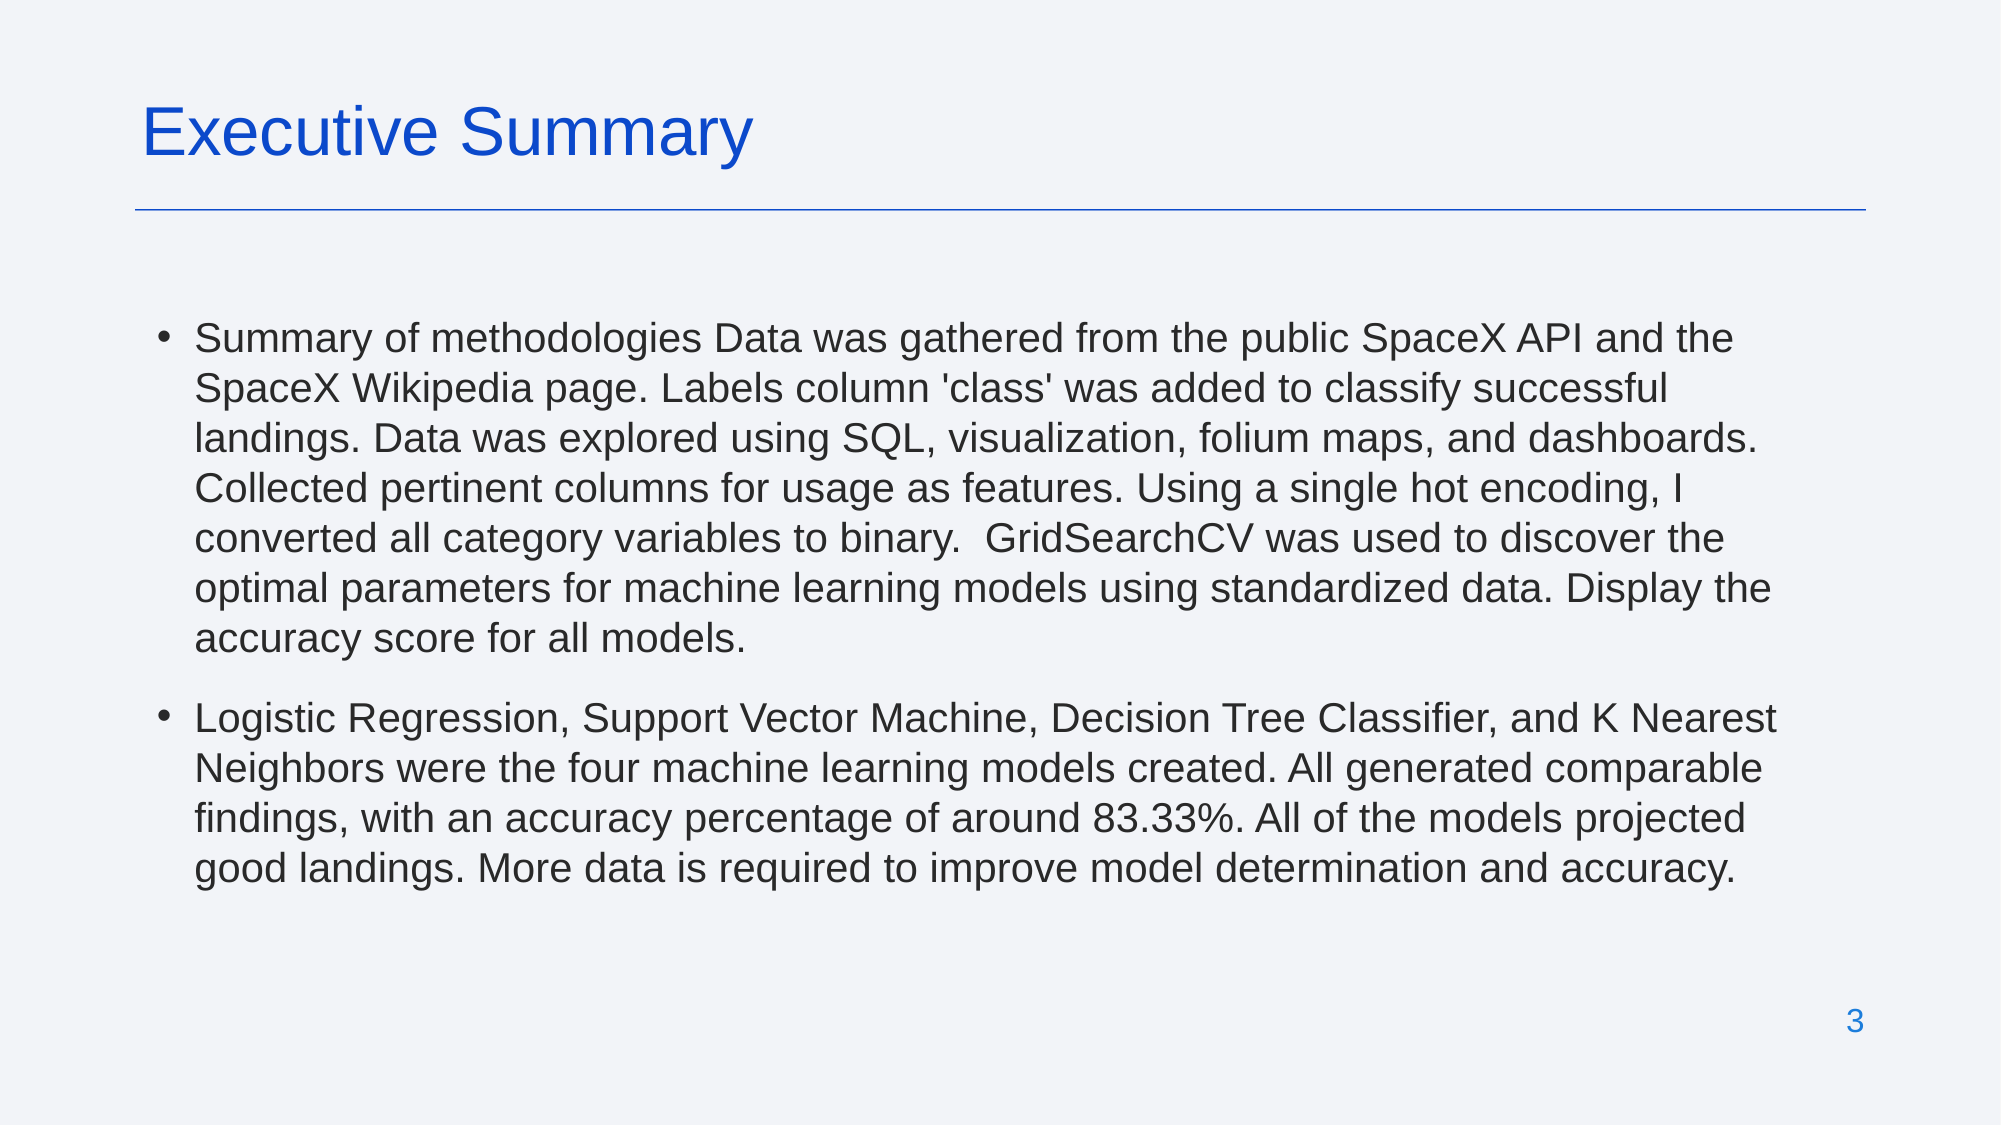

Executive Summary
Summary of methodologies Data was gathered from the public SpaceX API and the SpaceX Wikipedia page. Labels column 'class' was added to classify successful landings. Data was explored using SQL, visualization, folium maps, and dashboards. Collected pertinent columns for usage as features. Using a single hot encoding, I converted all category variables to binary.  GridSearchCV was used to discover the optimal parameters for machine learning models using standardized data. Display the accuracy score for all models.
Logistic Regression, Support Vector Machine, Decision Tree Classifier, and K Nearest Neighbors were the four machine learning models created. All generated comparable findings, with an accuracy percentage of around 83.33%. All of the models projected good landings. More data is required to improve model determination and accuracy.

3